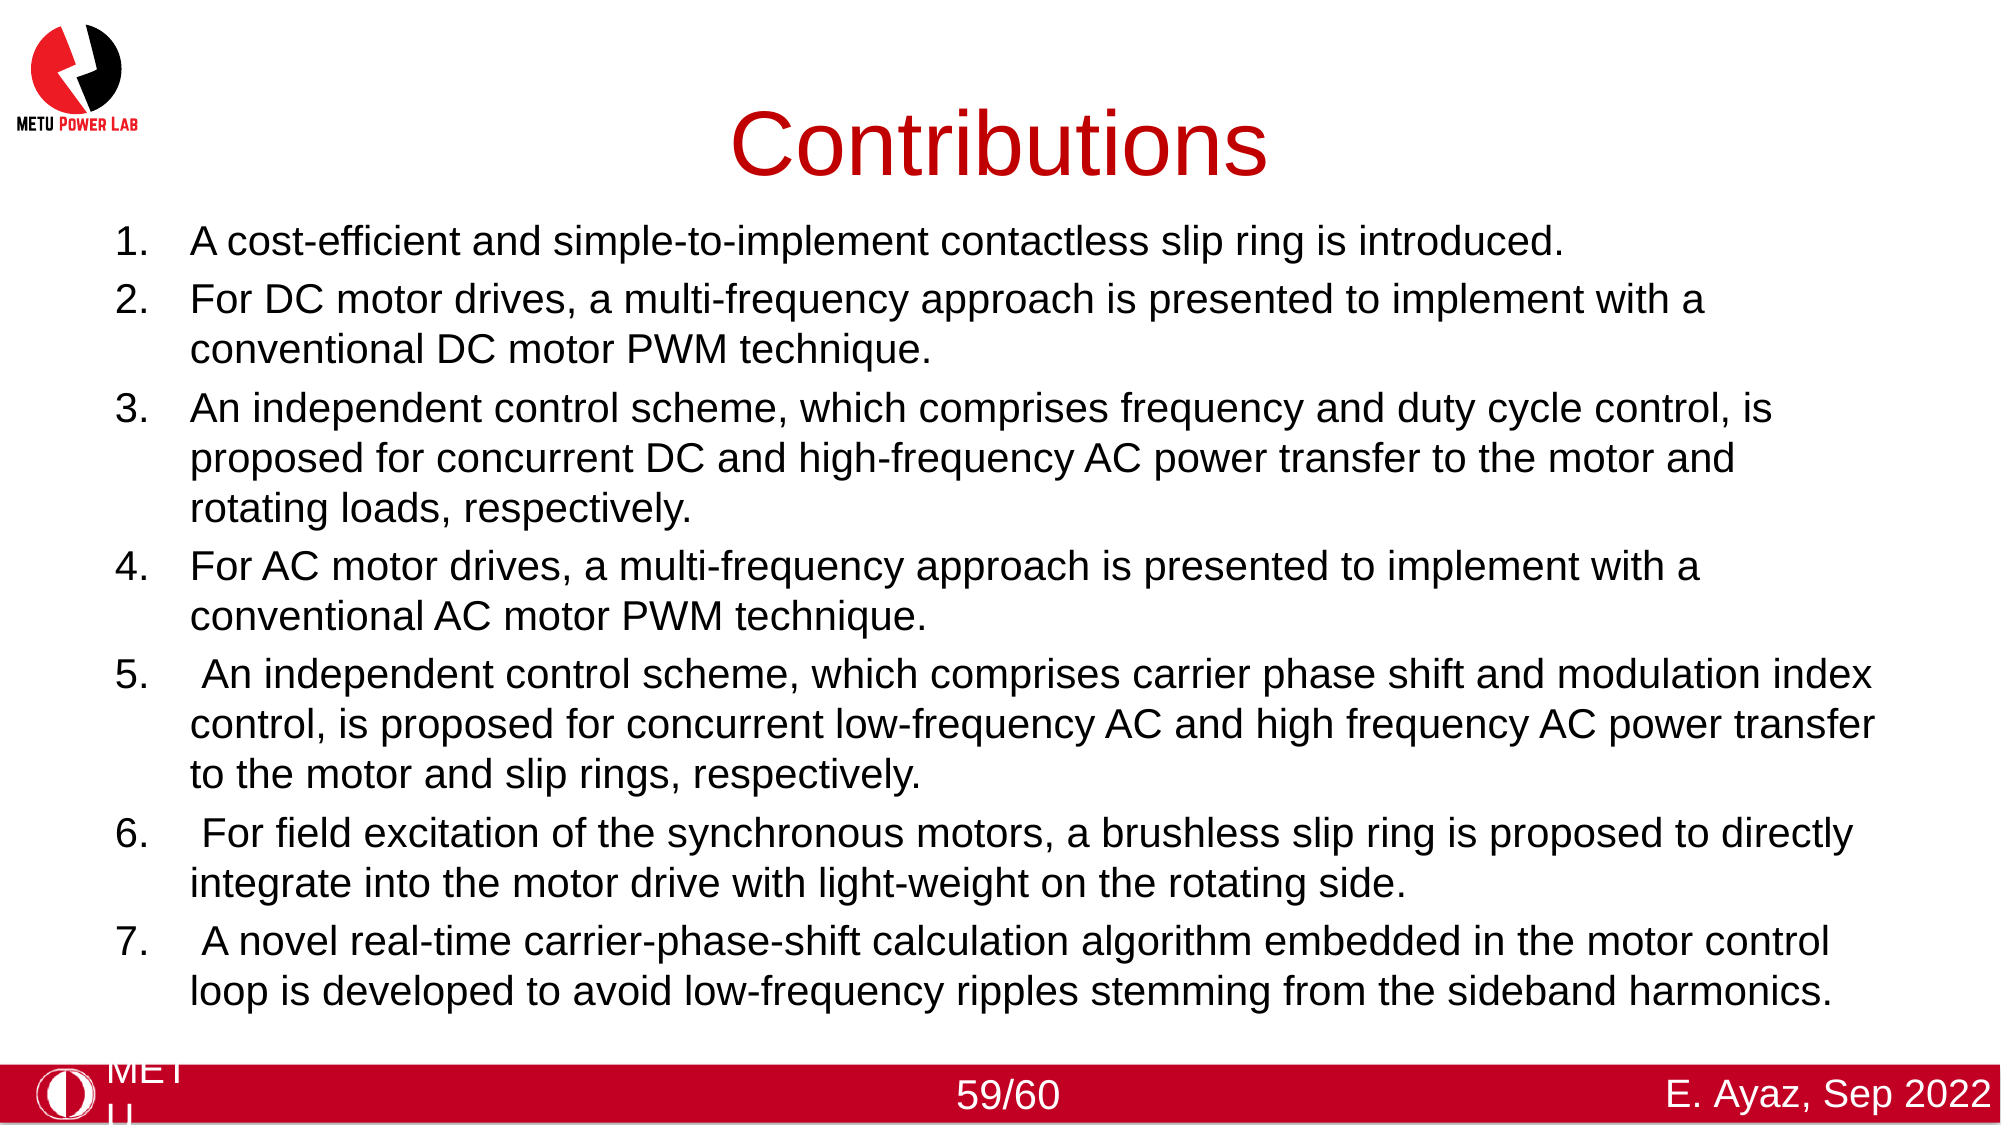

# Contributions
A cost-efficient and simple-to-implement contactless slip ring is introduced.
For DC motor drives, a multi-frequency approach is presented to implement with a conventional DC motor PWM technique.
An independent control scheme, which comprises frequency and duty cycle control, is proposed for concurrent DC and high-frequency AC power transfer to the motor and rotating loads, respectively.
For AC motor drives, a multi-frequency approach is presented to implement with a conventional AC motor PWM technique.
 An independent control scheme, which comprises carrier phase shift and modulation index control, is proposed for concurrent low-frequency AC and high frequency AC power transfer to the motor and slip rings, respectively.
 For field excitation of the synchronous motors, a brushless slip ring is proposed to directly integrate into the motor drive with light-weight on the rotating side.
 A novel real-time carrier-phase-shift calculation algorithm embedded in the motor control loop is developed to avoid low-frequency ripples stemming from the sideband harmonics.